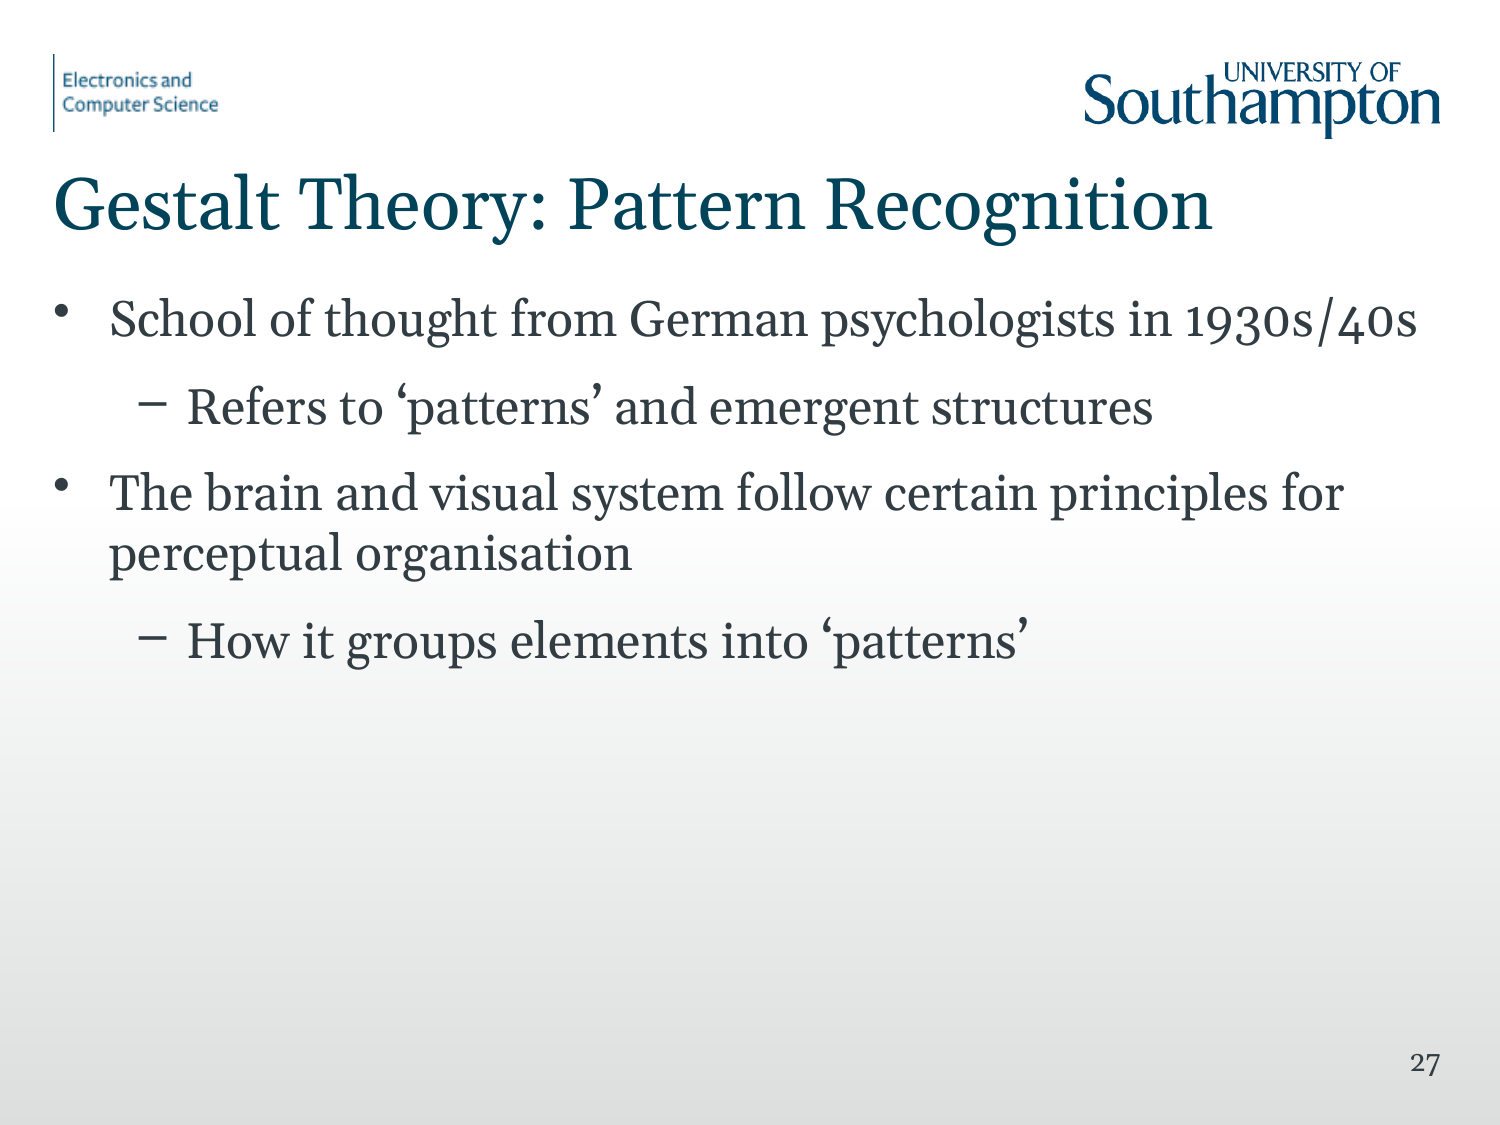

# Gestalt Theory: Pattern Recognition
School of thought from German psychologists in 1930s/40s
Refers to ‘patterns’ and emergent structures
The brain and visual system follow certain principles for perceptual organisation
How it groups elements into ‘patterns’
27